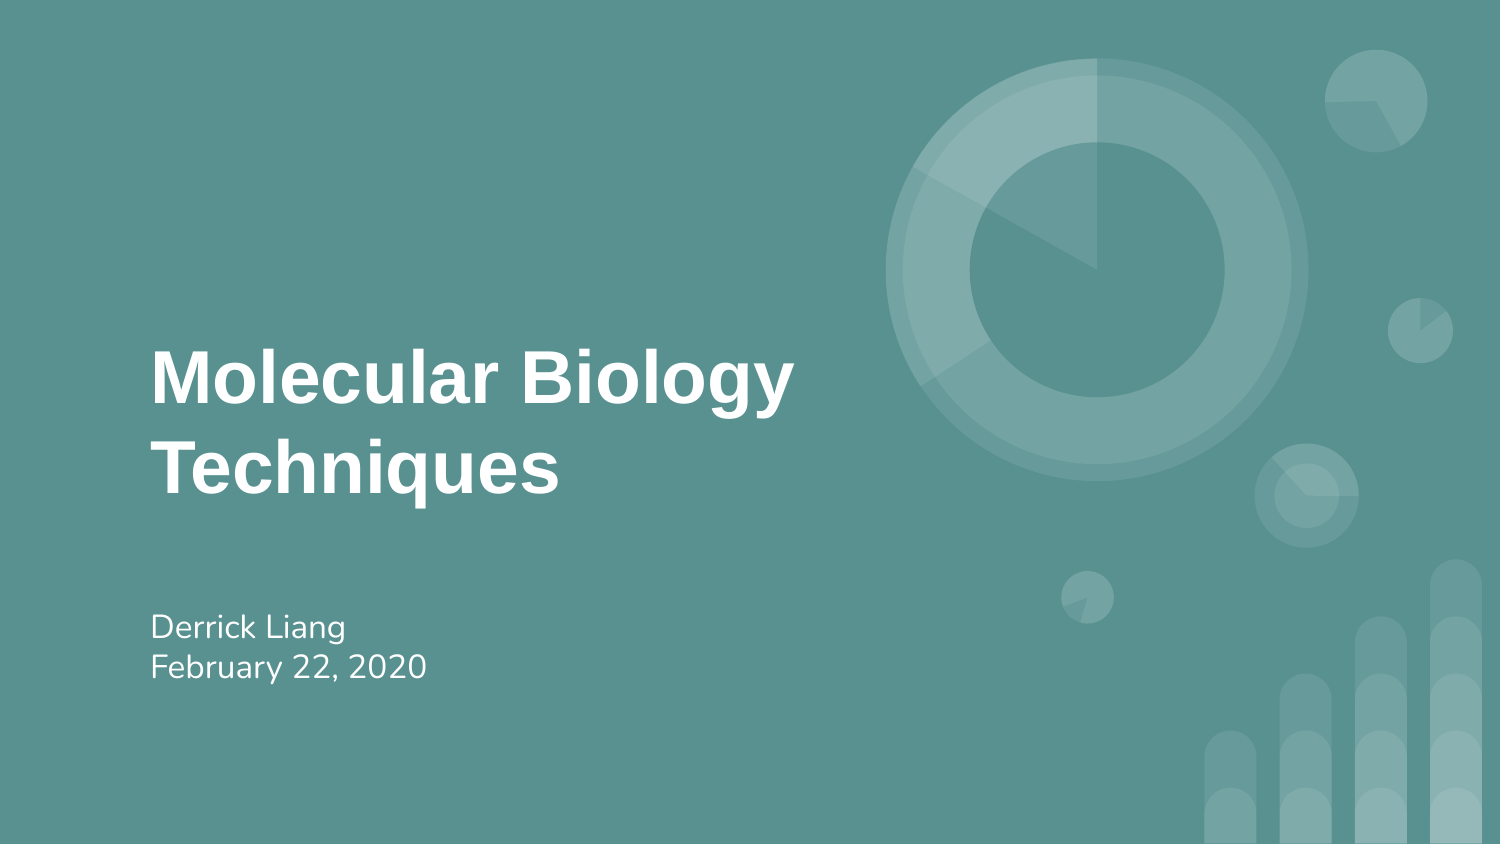

# Molecular Biology Techniques
Derrick Liang
February 22, 2020